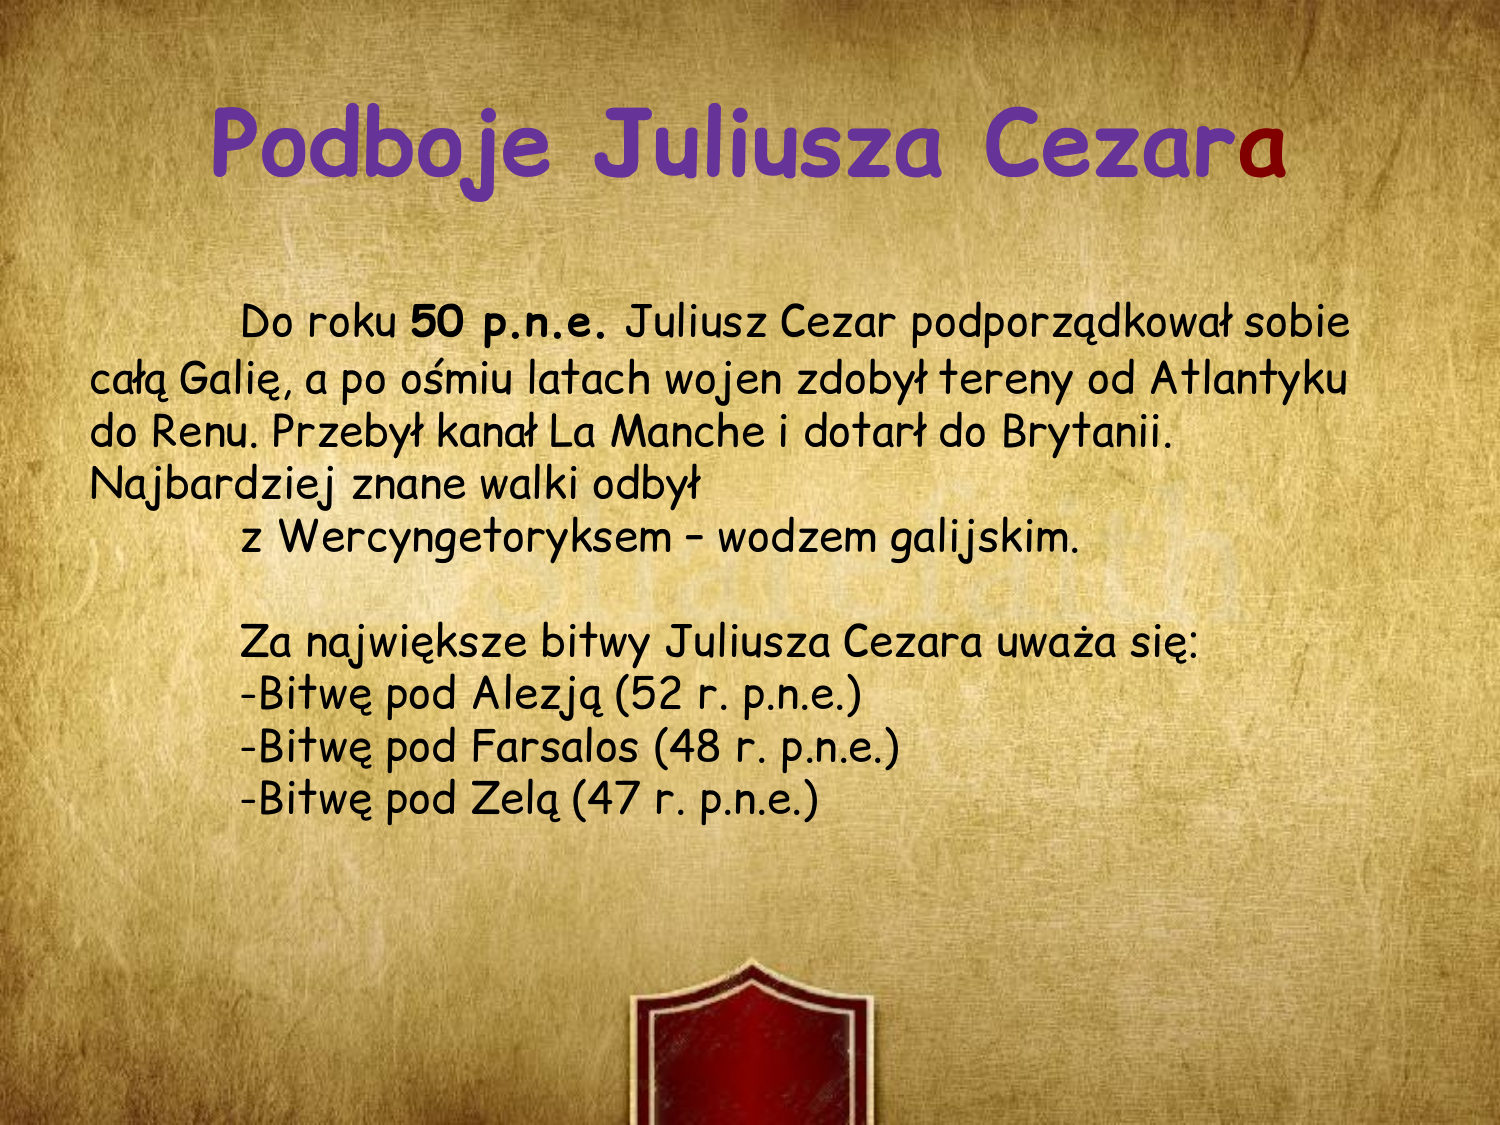

Podboje Juliusza Cezara
	Do roku 50 p.n.e. Juliusz Cezar podporządkował sobie całą Galię, a po ośmiu latach wojen zdobył tereny od Atlantyku do Renu. Przebył kanał La Manche i dotarł do Brytanii. Najbardziej znane walki odbył
	z Wercyngetoryksem – wodzem galijskim.

	Za największe bitwy Juliusza Cezara uważa się:
 	-Bitwę pod Alezją (52 r. p.n.e.)
 	-Bitwę pod Farsalos (48 r. p.n.e.)
	-Bitwę pod Zelą (47 r. p.n.e.)